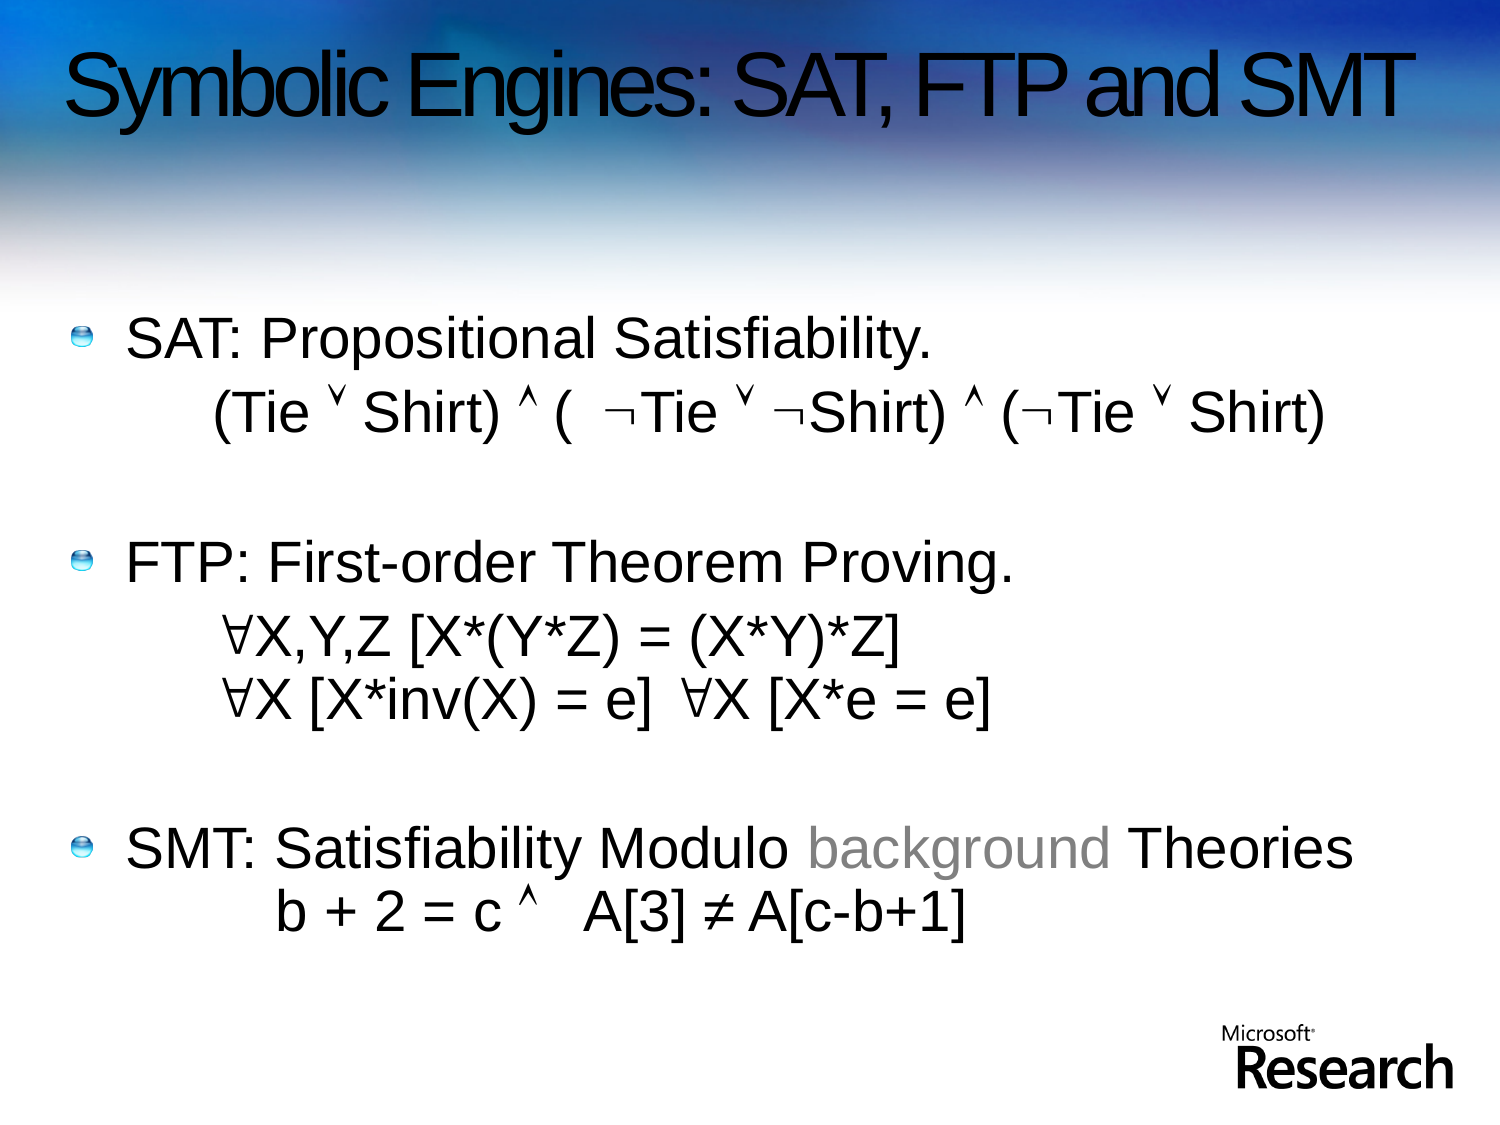

# Symbolic Engines: SAT, FTP and SMT
SAT: Propositional Satisfiability.
	(Tie ∨ Shirt) ∧ ( ¬Tie ∨ ¬Shirt) ∧ (¬Tie ∨ Shirt)

FTP: First-order Theorem Proving.
	∀X,Y,Z [X*(Y*Z) = (X*Y)*Z]
	∀X [X*inv(X) = e] ∀X [X*e = e]

SMT: Satisfiability Modulo background Theories
	b + 2 = c ∧  A[3] ≠ A[c-b+1]